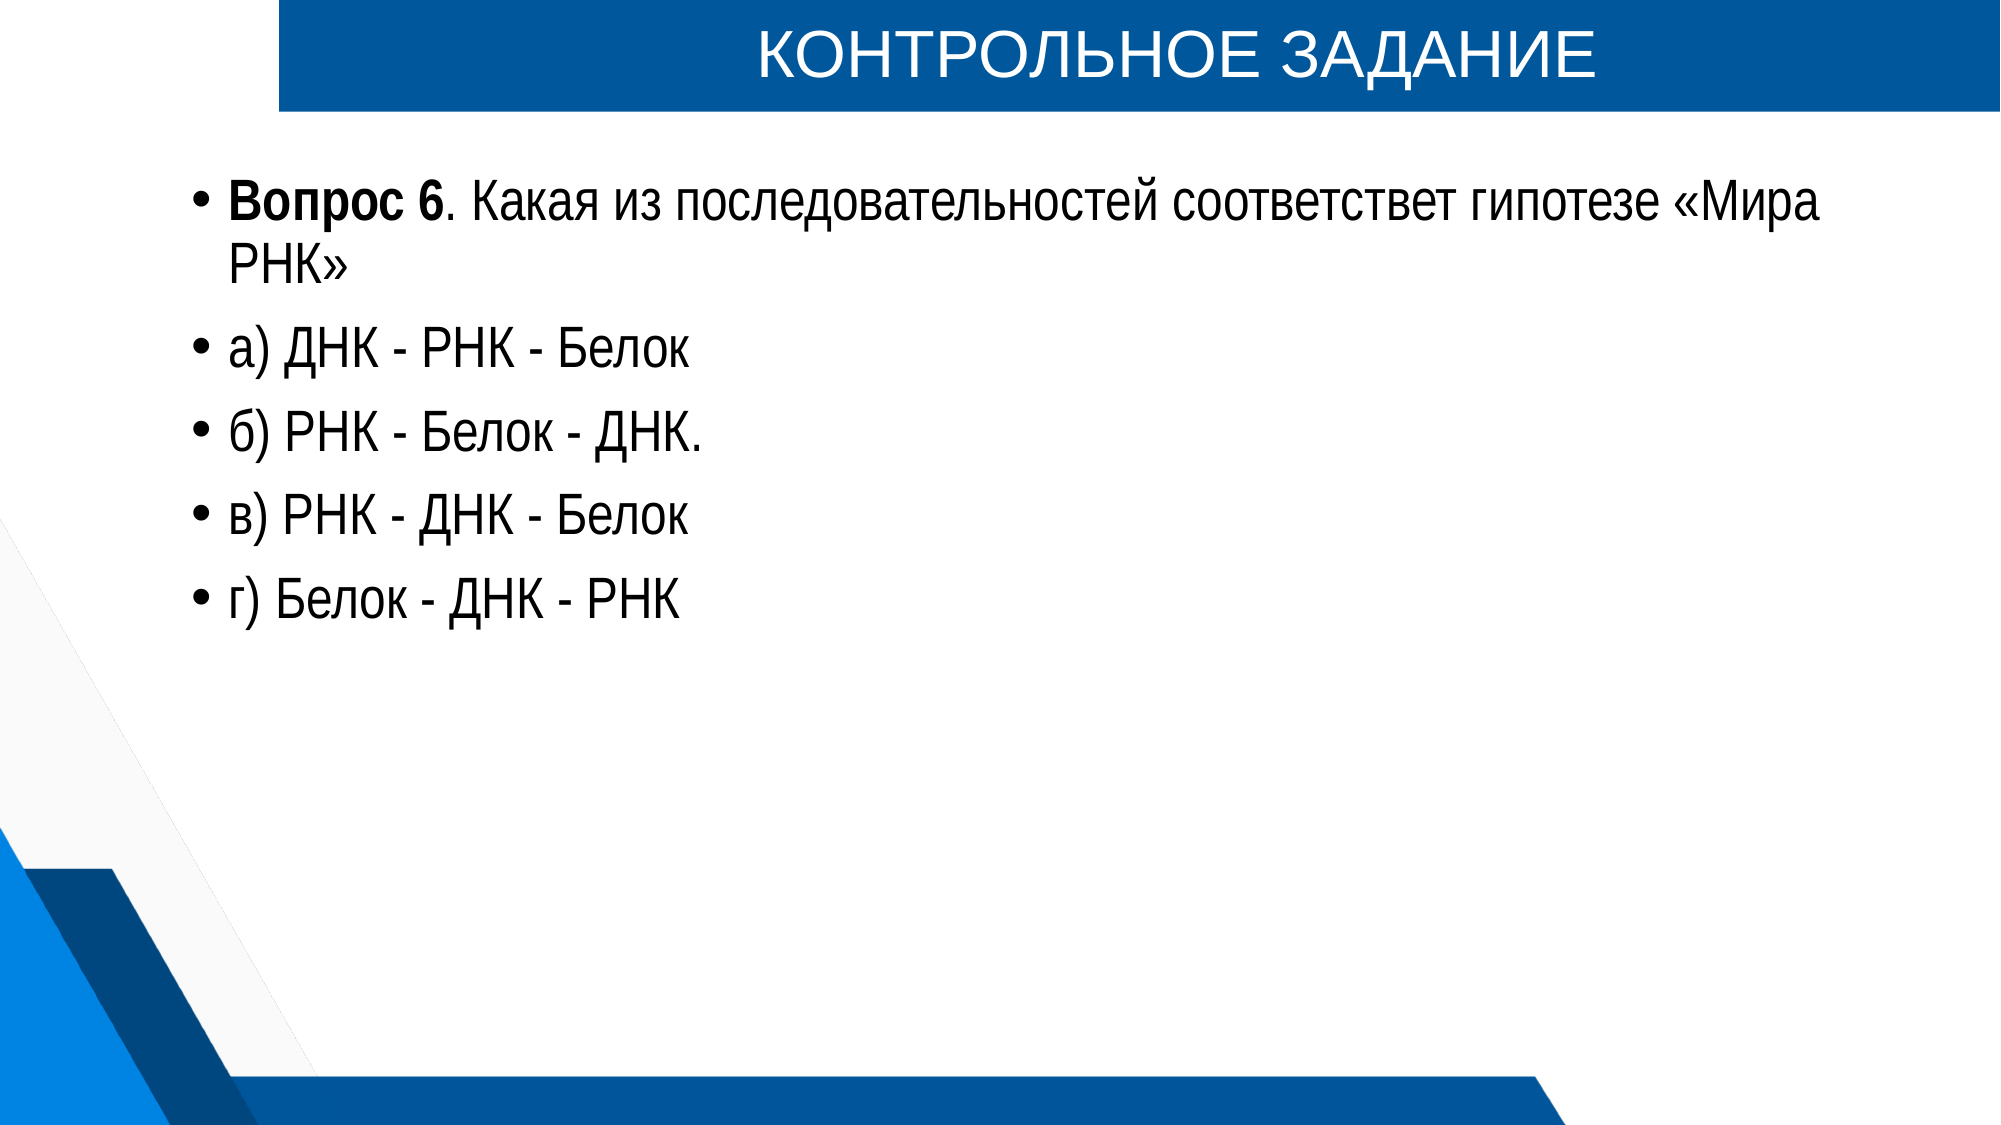

# КОНТРОЛЬНОЕ ЗАДАНИЕ
Вопрос 6. Какая из последовательностей соответствет гипотезе «Мира РНК»
а) ДНК - РНК - Белок
б) РНК - Белок - ДНК.
в) РНК - ДНК - Белок
г) Белок - ДНК - РНК